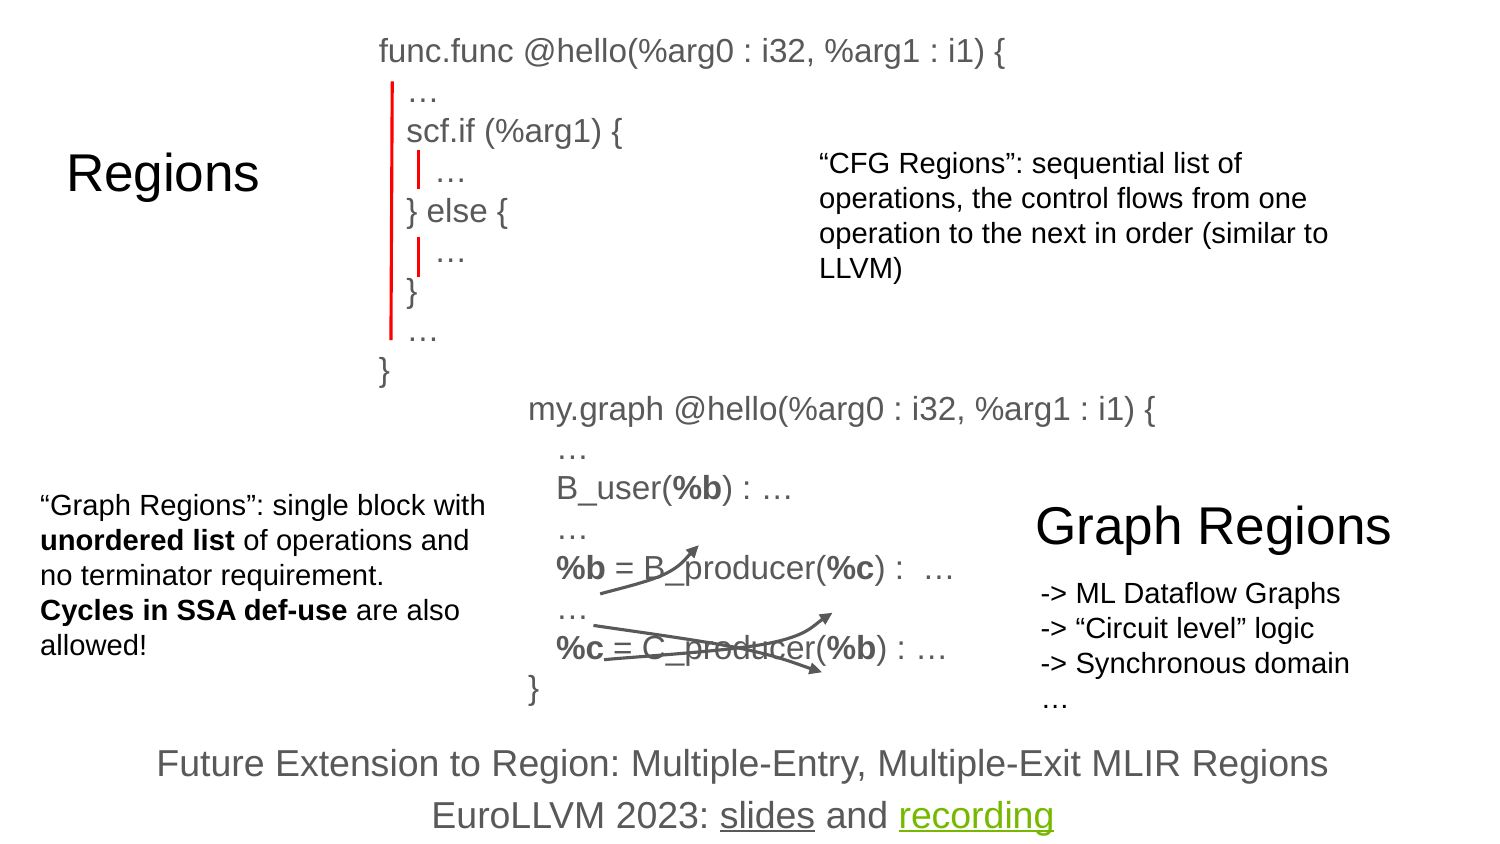

func.func @hello(%arg0 : i32, %arg1 : i1) {
   …

   …
}
   scf.if (%arg1) {
      …
   } else {
      …
   }
# Regions
“CFG Regions”: sequential list of operations, the control flows from one operation to the next in order (similar to LLVM)
my.graph @hello(%arg0 : i32, %arg1 : i1) {
   …
   B_user(%b) : …
   …
   %b = B_producer(%c) :  …
   …
   %c = C_producer(%b) : …
}
“Graph Regions”: single block with unordered list of operations and no terminator requirement.
Cycles in SSA def-use are also allowed!
Graph Regions

-> ML Dataflow Graphs
-> “Circuit level” logic
-> Synchronous domain
…

Future Extension to Region: Multiple-Entry, Multiple-Exit MLIR Regions
EuroLLVM 2023: slides and recording